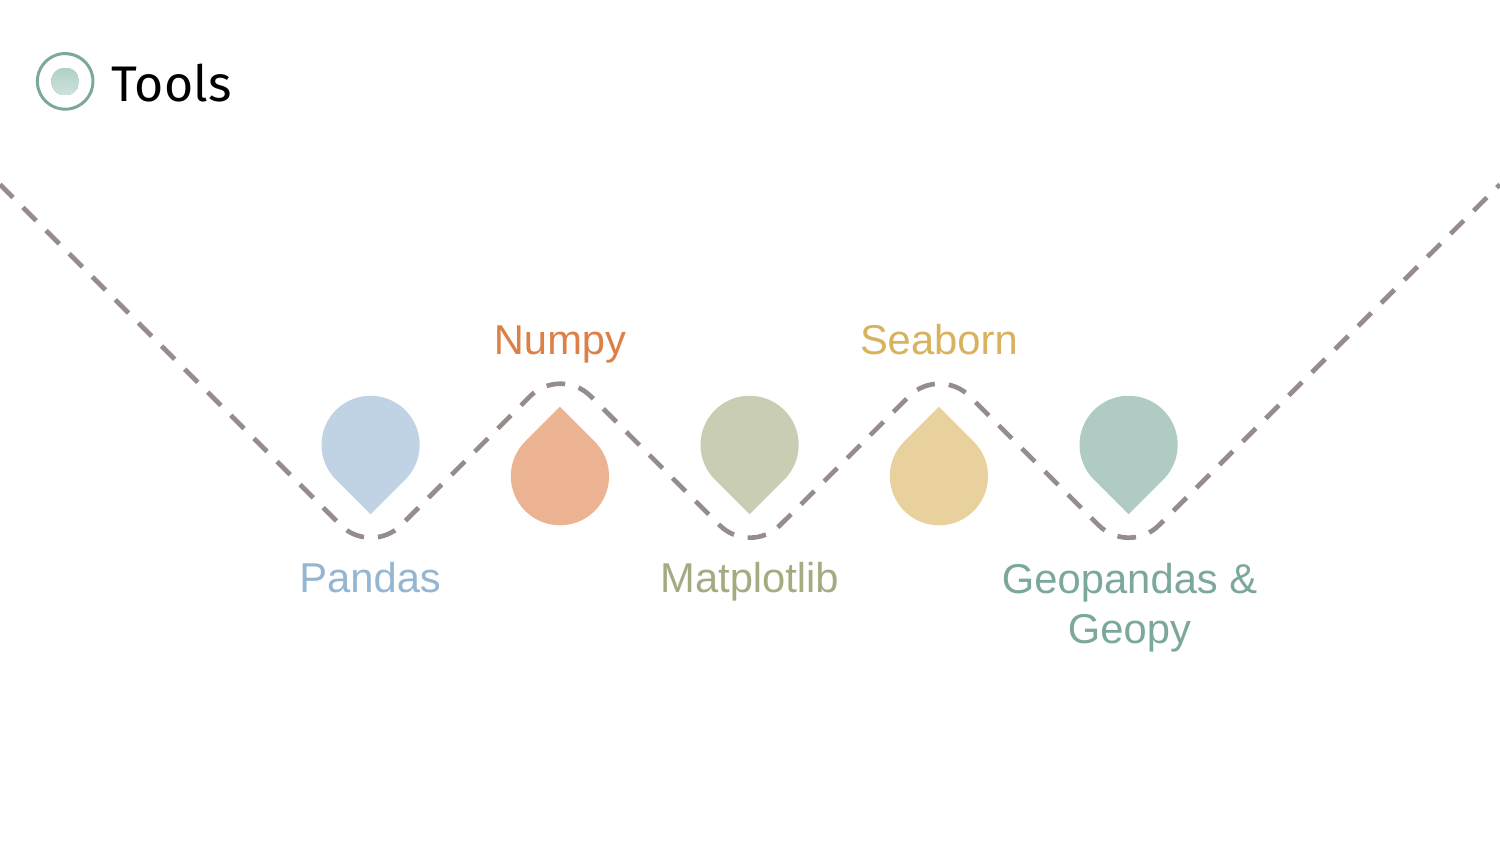

Tools

Seaborn

Numpy

Pandas

Matplotlib

Geopandas & Geopy